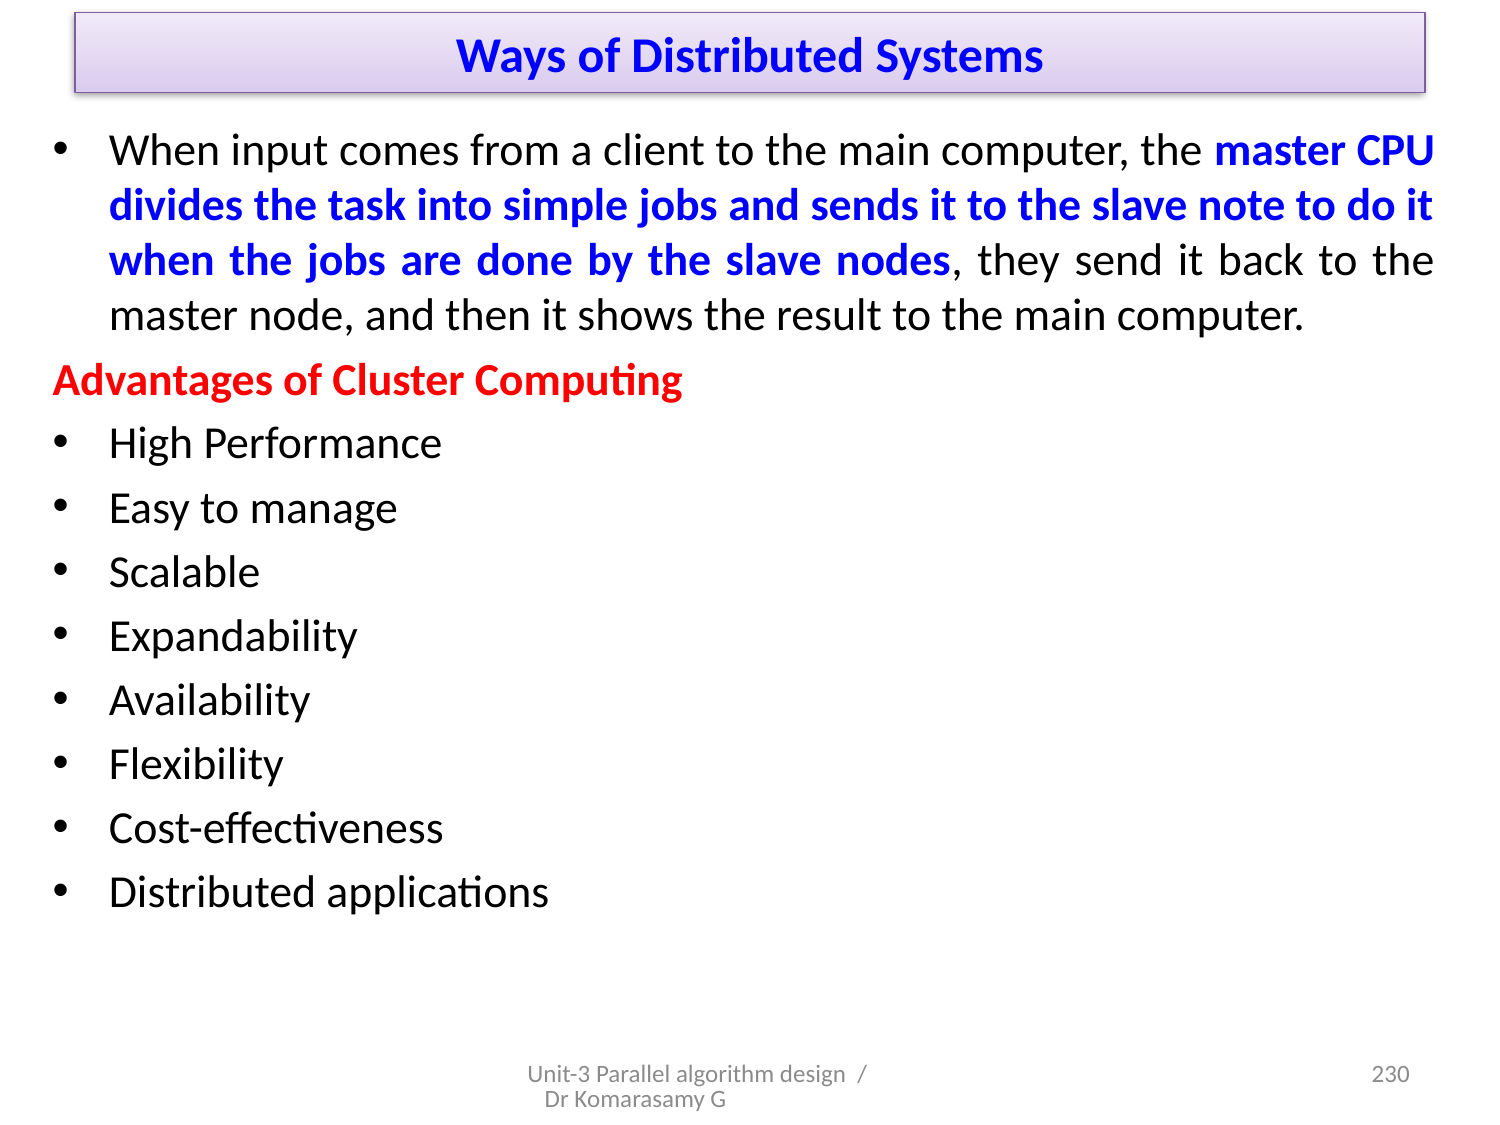

# Ways of Distributed Systems
When input comes from a client to the main computer, the master CPU divides the task into simple jobs and sends it to the slave note to do it when the jobs are done by the slave nodes, they send it back to the master node, and then it shows the result to the main computer.
Advantages of Cluster Computing
High Performance
Easy to manage
Scalable
Expandability
Availability
Flexibility
Cost-effectiveness
Distributed applications
Unit-3 Parallel algorithm design  /                     Dr Komarasamy G
230